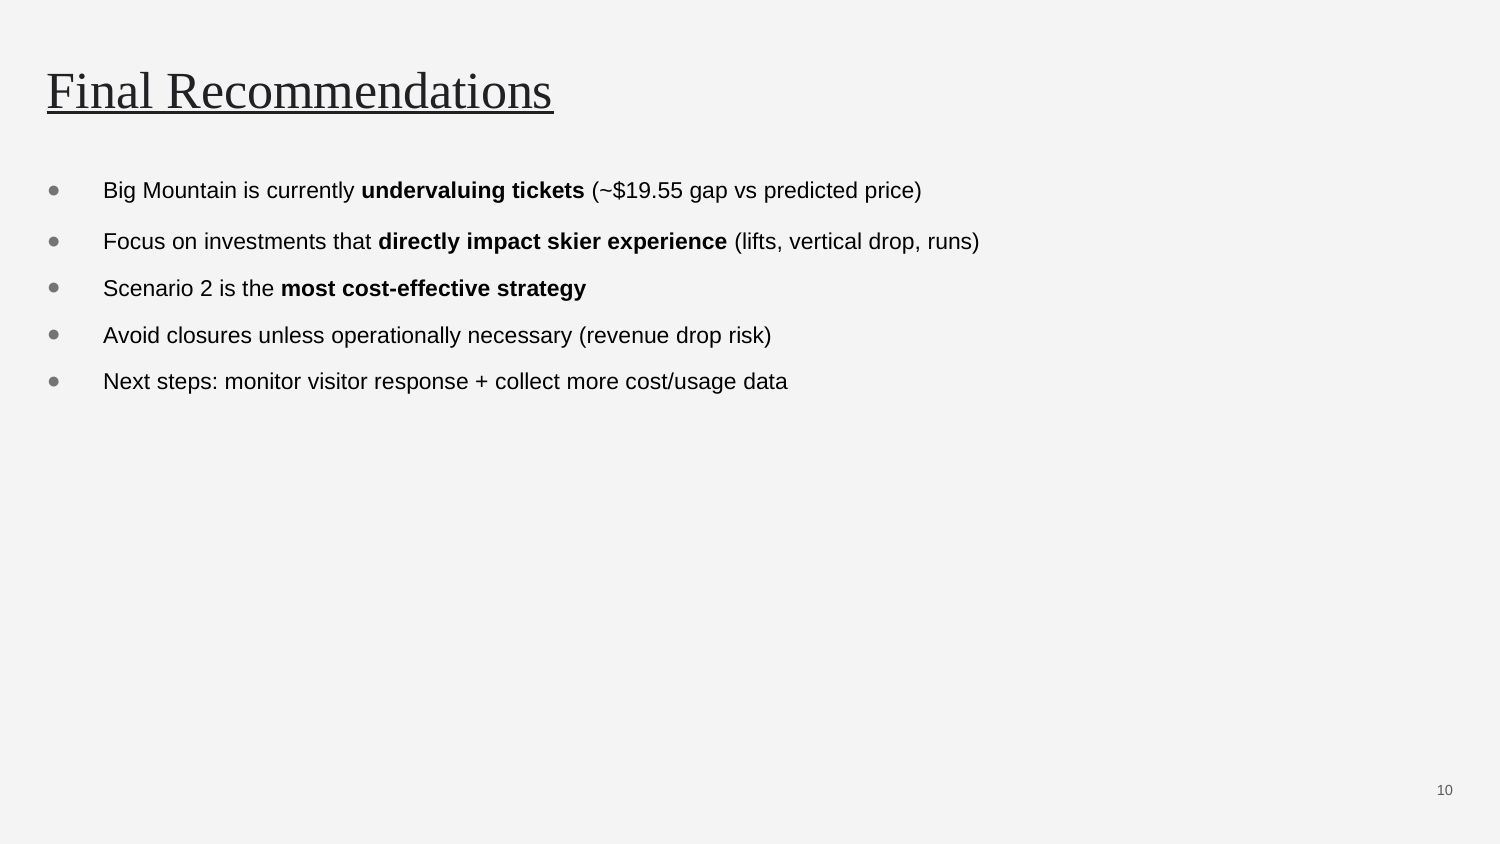

Final Recommendations
Big Mountain is currently undervaluing tickets (~$19.55 gap vs predicted price)
Focus on investments that directly impact skier experience (lifts, vertical drop, runs)
Scenario 2 is the most cost-effective strategy
Avoid closures unless operationally necessary (revenue drop risk)
Next steps: monitor visitor response + collect more cost/usage data

10